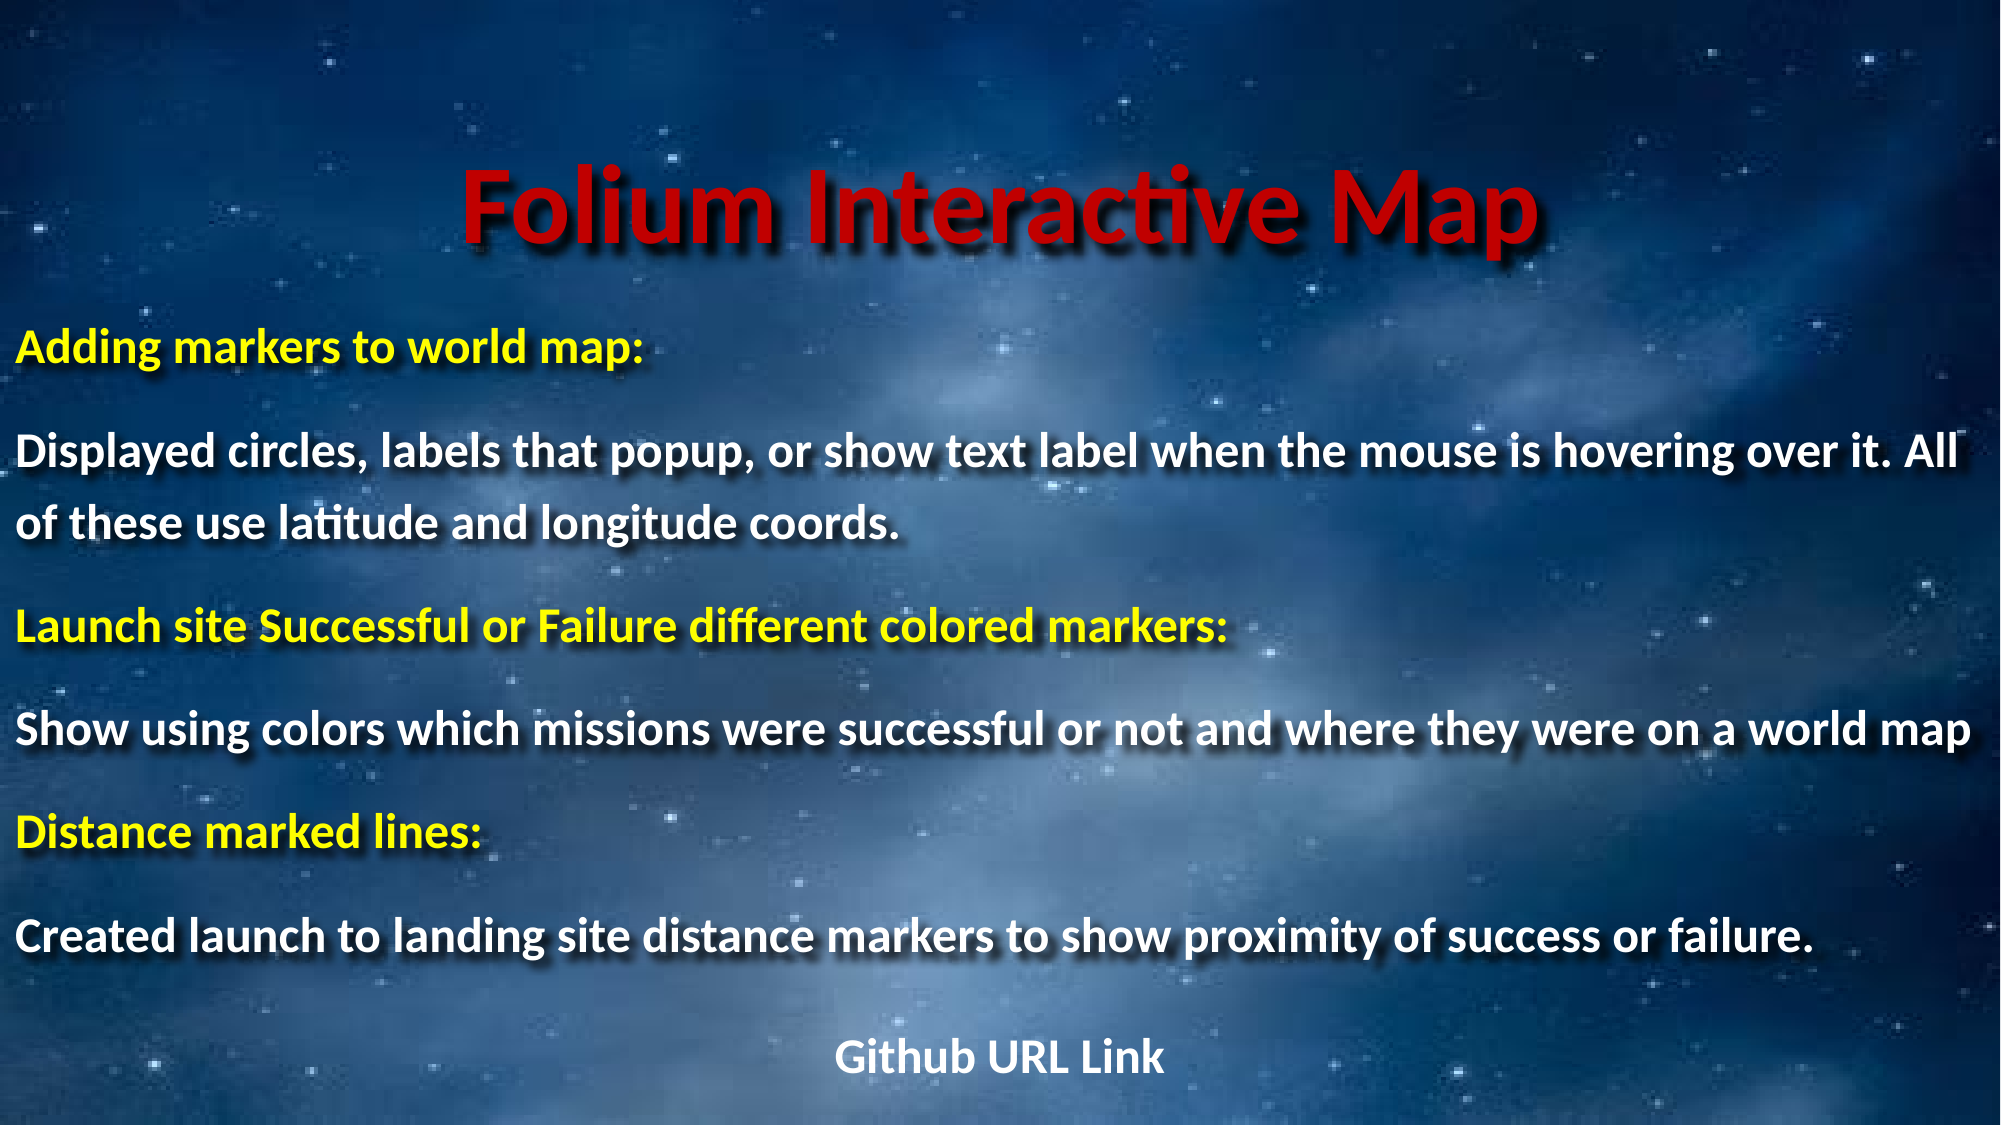

Folium Interactive Map
Adding markers to world map:
Displayed circles, labels that popup, or show text label when the mouse is hovering over it. All of these use latitude and longitude coords.
Launch site Successful or Failure different colored markers:
Show using colors which missions were successful or not and where they were on a world map
Distance marked lines:
Created launch to landing site distance markers to show proximity of success or failure.

Github URL Link